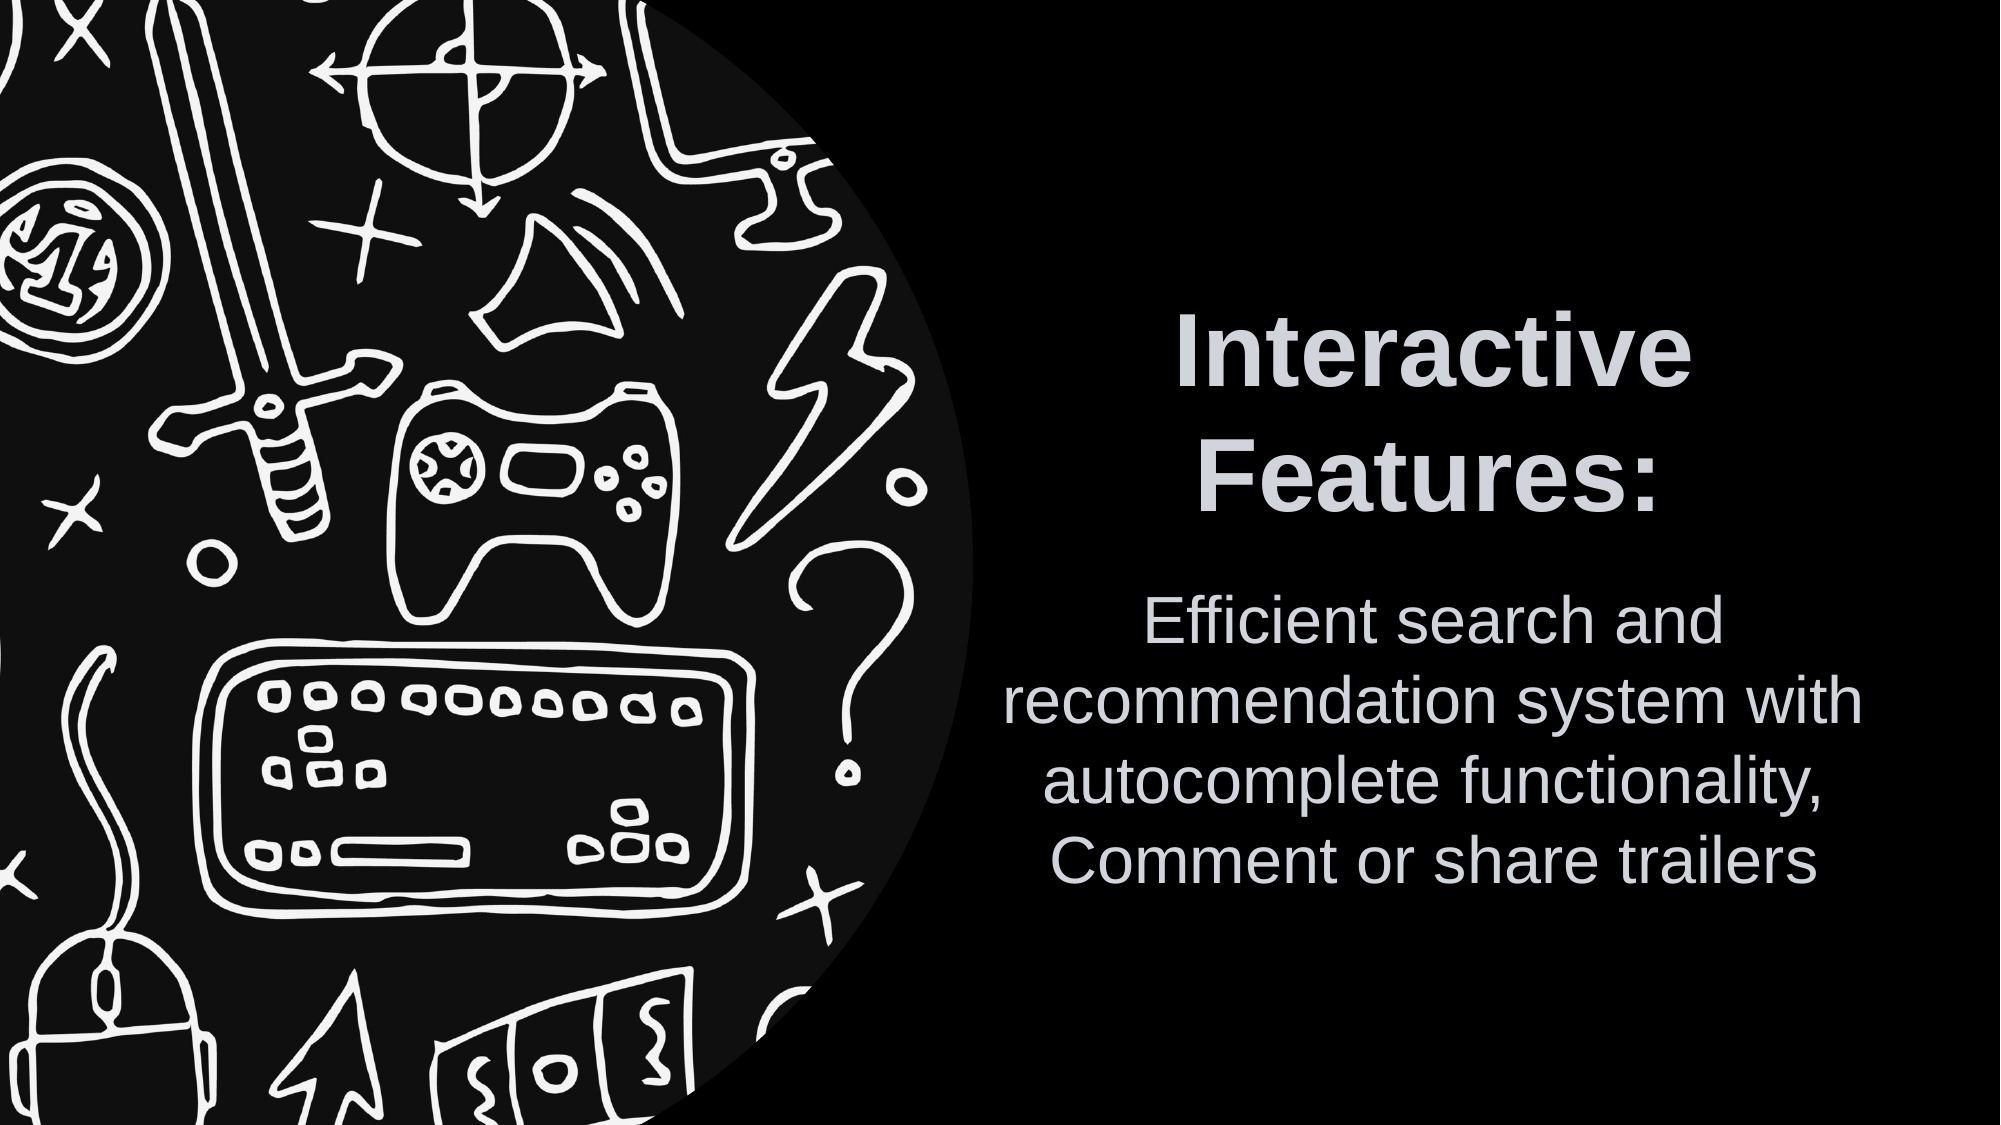

Interactive Features:

Efficient search and recommendation system with autocomplete functionality, Comment or share trailers